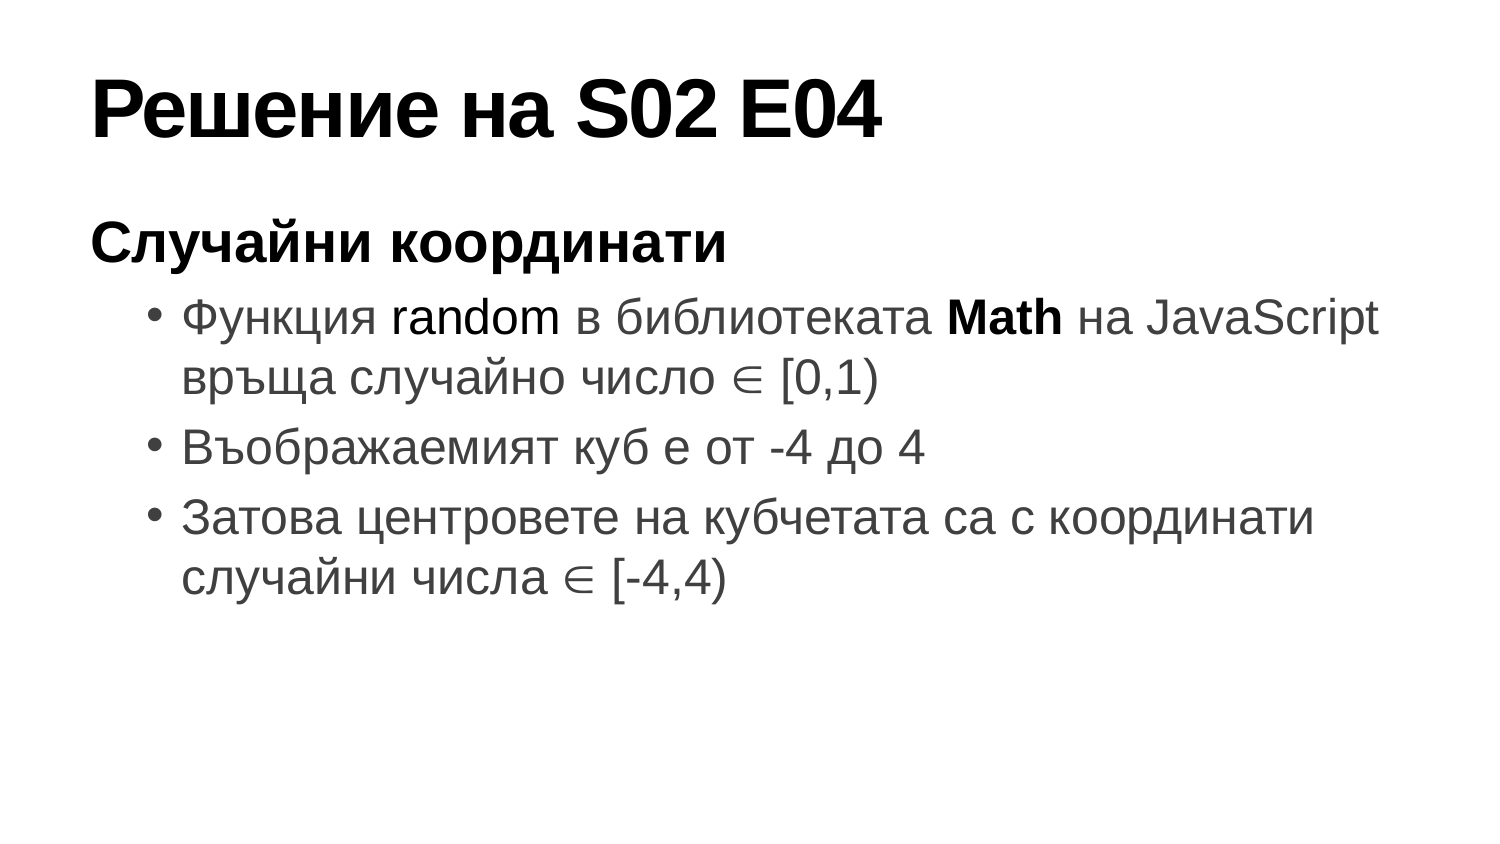

# Решение на S02 E04
Случайни координати
Функция random в библиотеката Math на JavaScript
връща случайно число ∈ [0,1)
Въображаемият куб е от -4 до 4
Затова центровете на кубчетата са с координати случайни числа ∈ [-4,4)